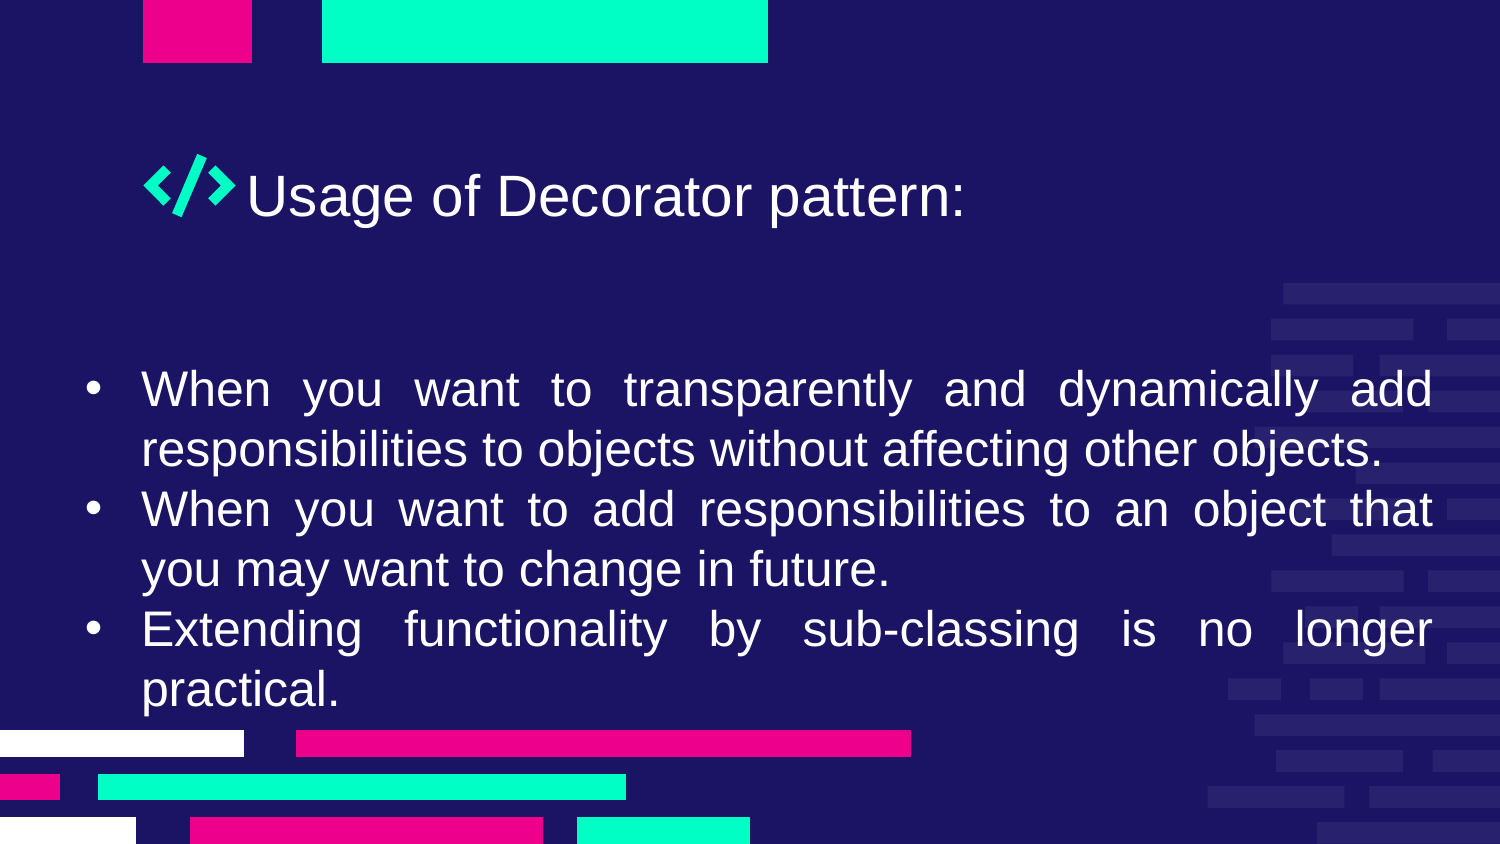

# Usage of Decorator pattern:
When you want to transparently and dynamically add responsibilities to objects without affecting other objects.
When you want to add responsibilities to an object that you may want to change in future.
Extending functionality by sub-classing is no longer practical.